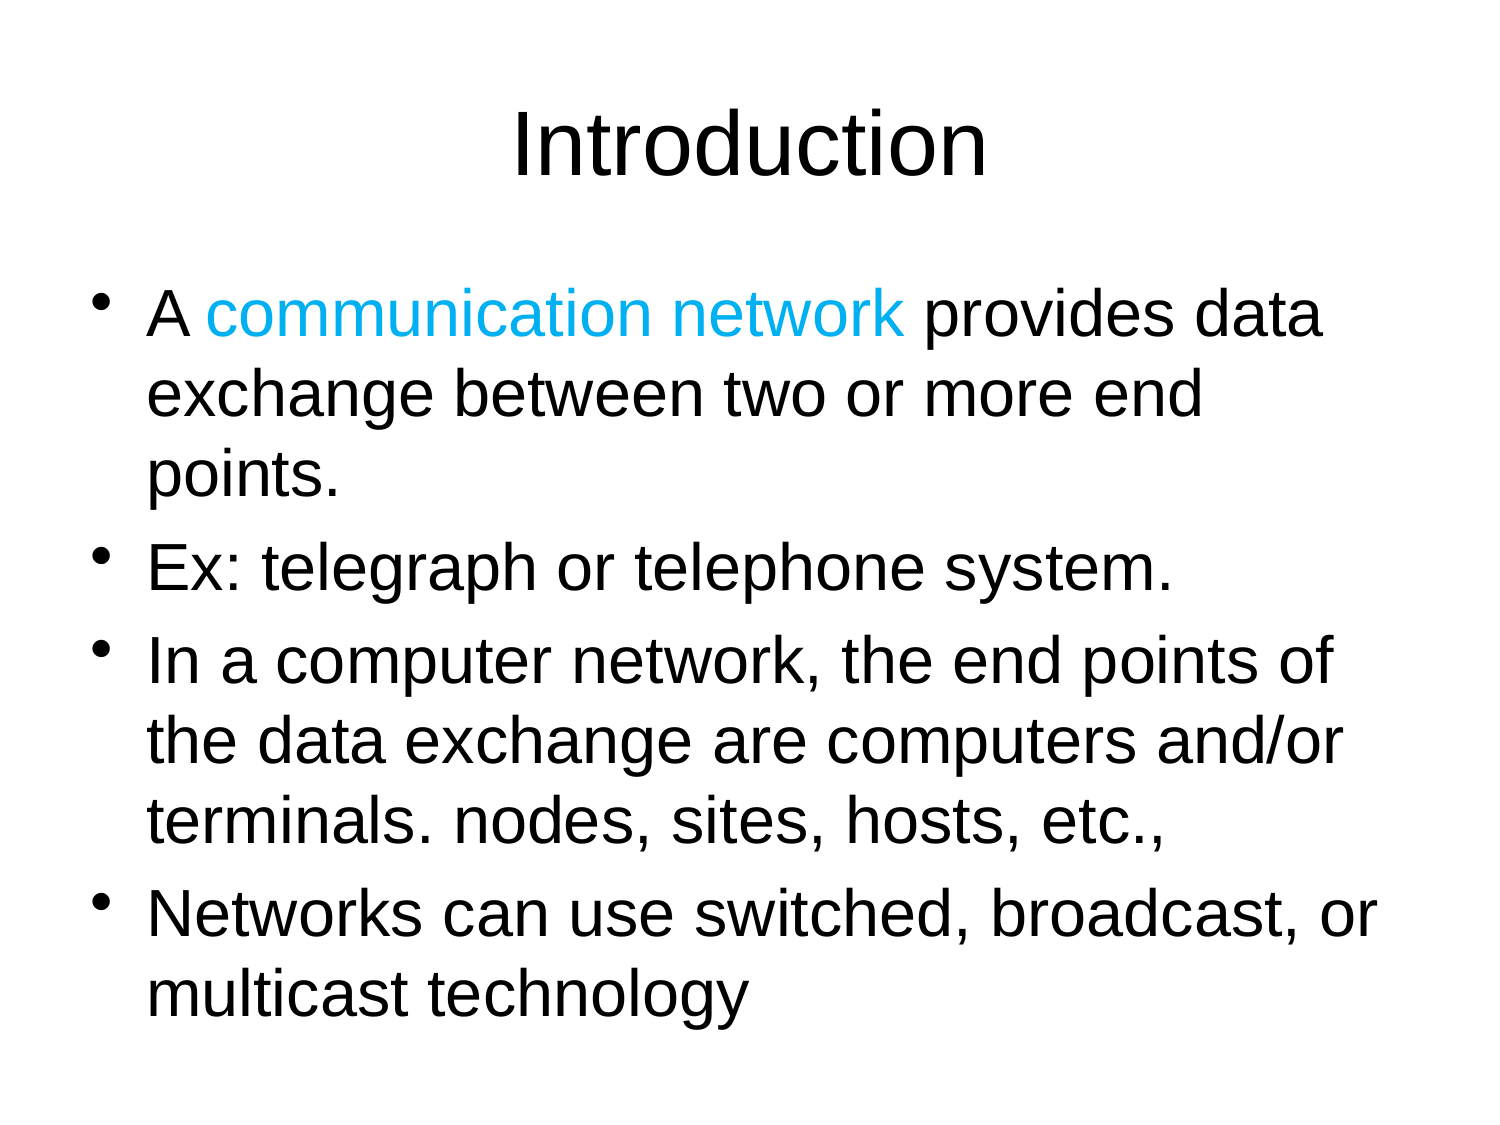

# Introduction
A communication network provides data exchange between two or more end points.
Ex: telegraph or telephone system.
In a computer network, the end points of the data exchange are computers and/or terminals. nodes, sites, hosts, etc.,
Networks can use switched, broadcast, or multicast technology